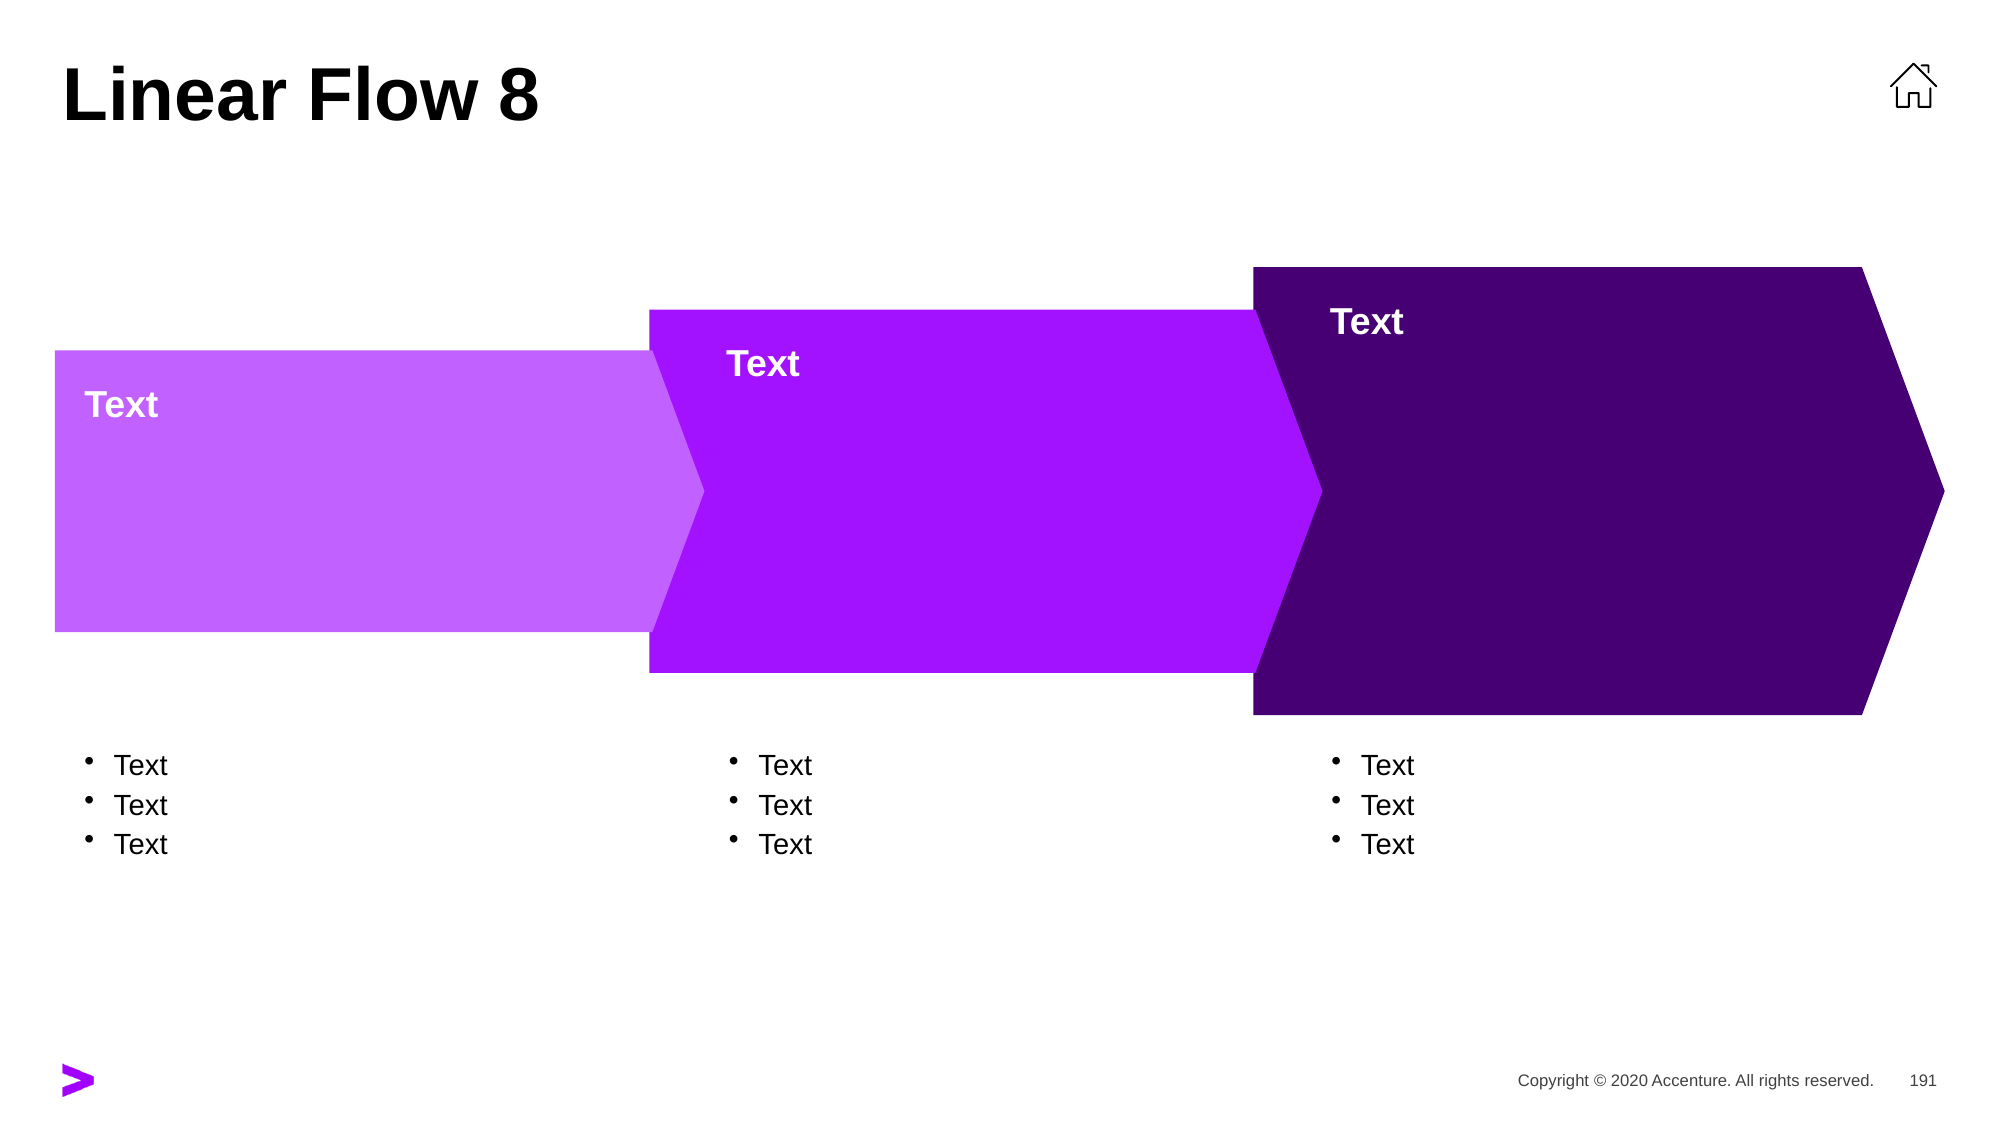

# Linear Flow 8

Text
Text
Text
Text
Text
Text
Text
Text
Text
Text
Text
Text